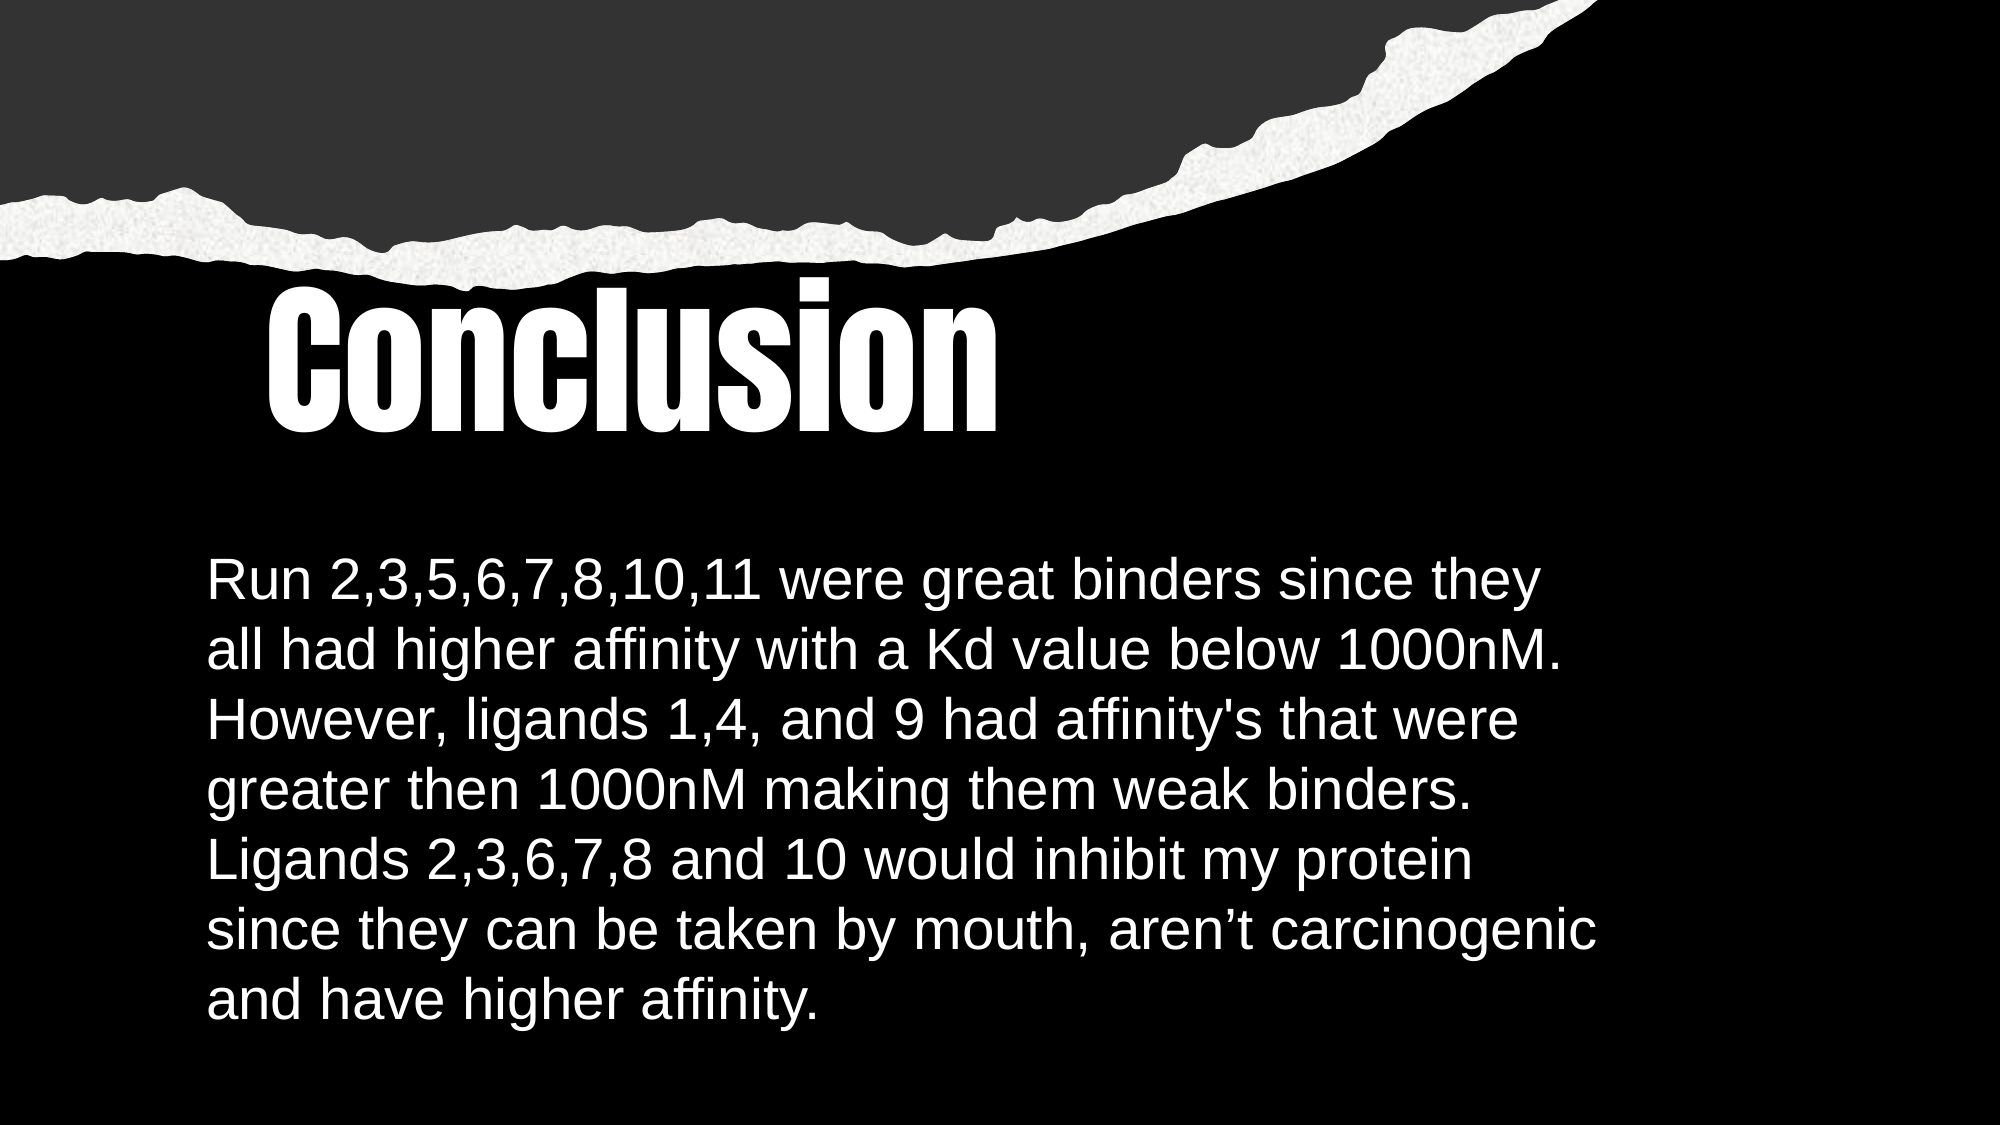

# Conclusion
Run 2,3,5,6,7,8,10,11 were great binders since they all had higher affinity with a Kd value below 1000nM. However, ligands 1,4, and 9 had affinity's that were greater then 1000nM making them weak binders. Ligands 2,3,6,7,8 and 10 would inhibit my protein since they can be taken by mouth, aren’t carcinogenic and have higher affinity.